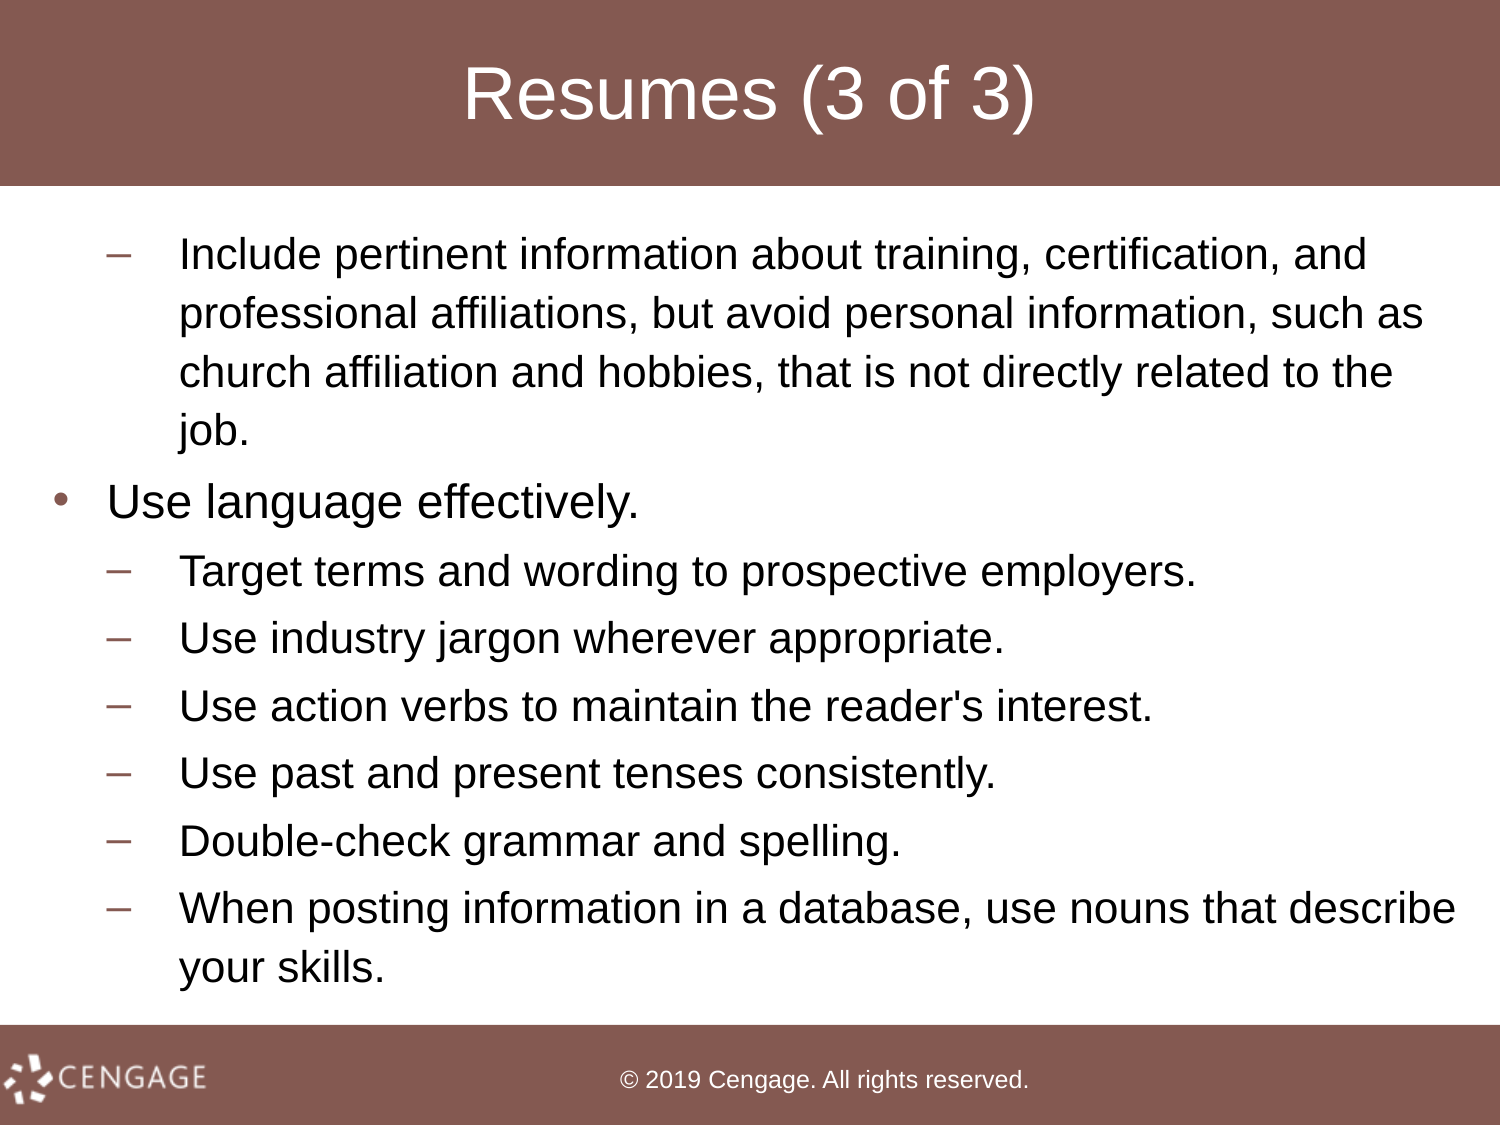

# Resumes (3 of 3)
Include pertinent information about training, certification, and professional affiliations, but avoid personal information, such as church affiliation and hobbies, that is not directly related to the job.
Use language effectively.
Target terms and wording to prospective employers.
Use industry jargon wherever appropriate.
Use action verbs to maintain the reader's interest.
Use past and present tenses consistently.
Double-check grammar and spelling.
When posting information in a database, use nouns that describe your skills.